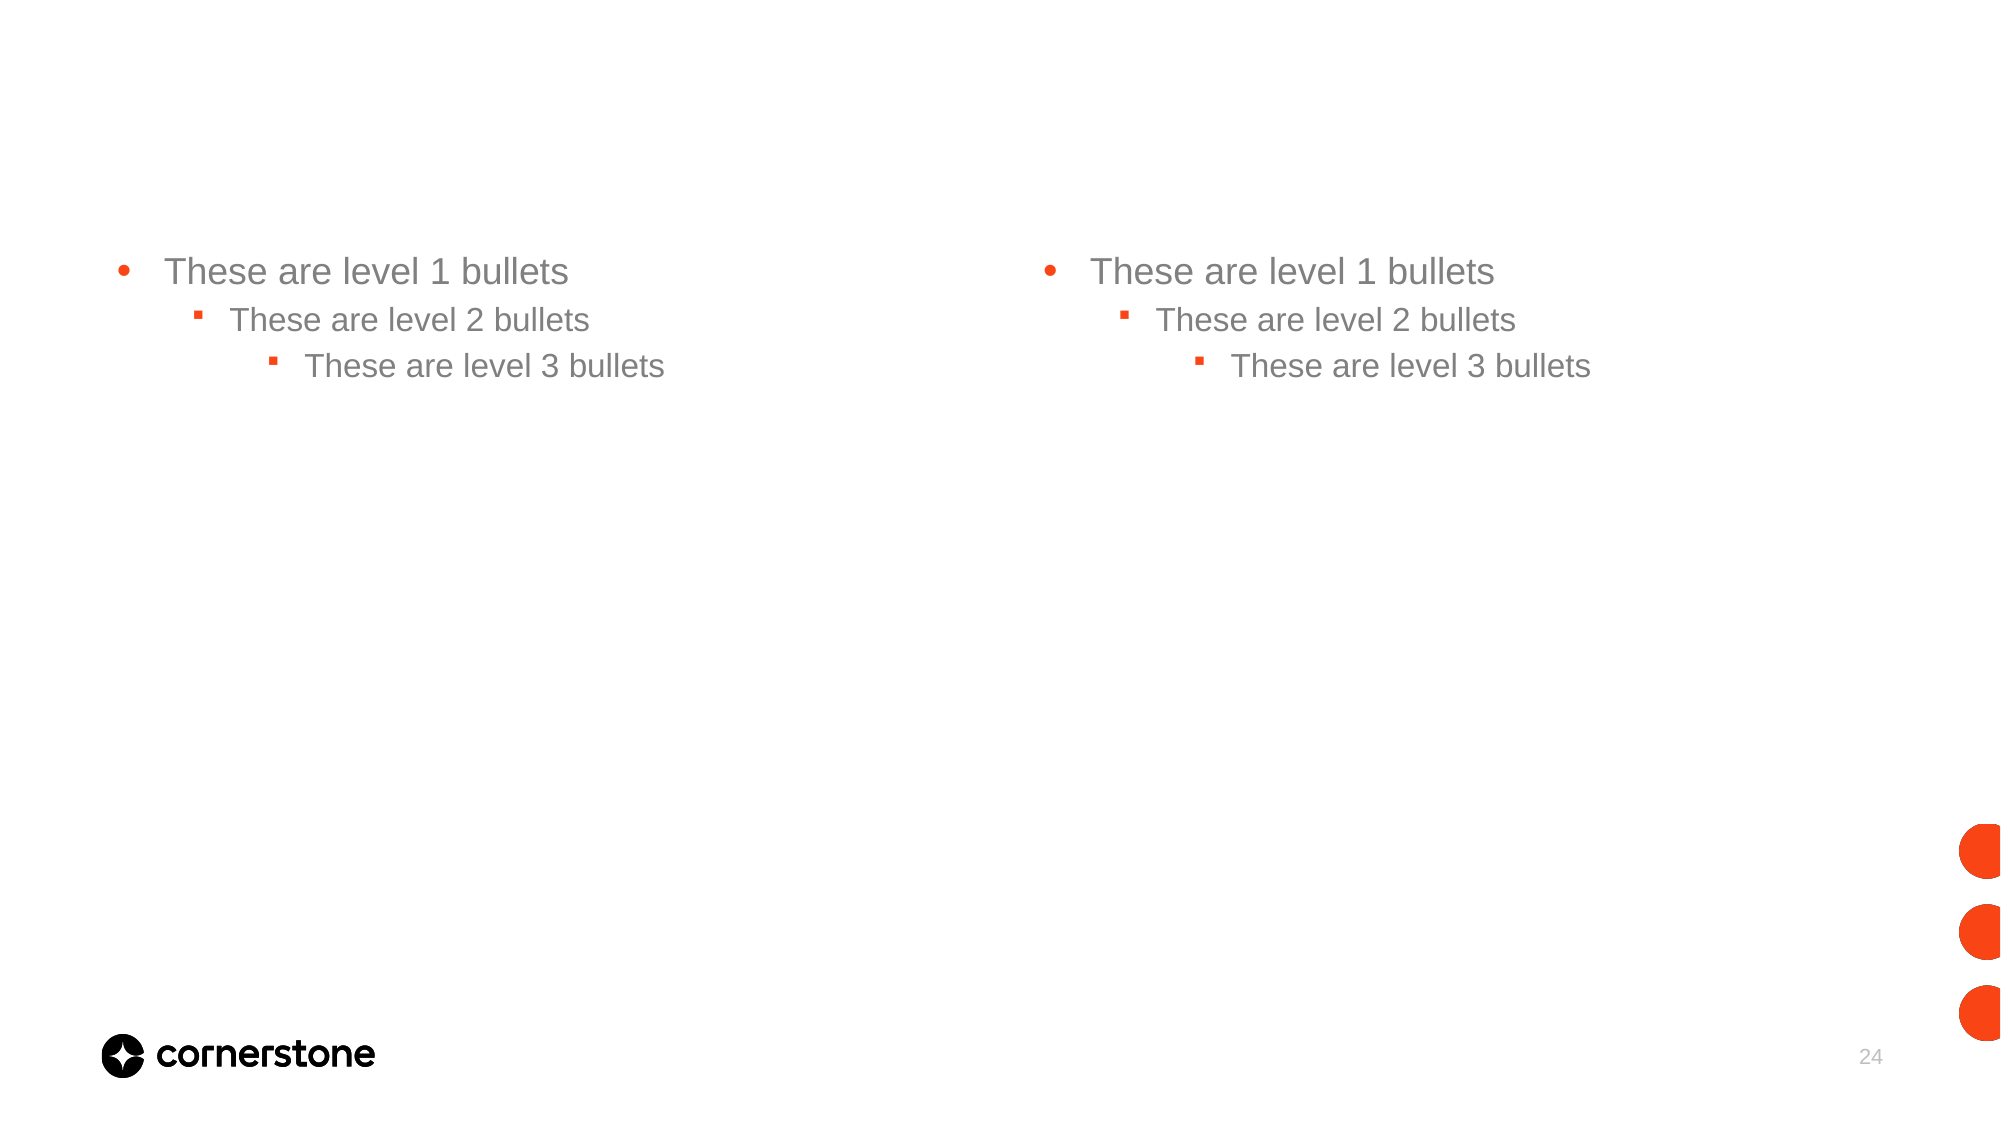

#
These are level 1 bullets
These are level 2 bullets
These are level 3 bullets

These are level 1 bullets
These are level 2 bullets
These are level 3 bullets

24